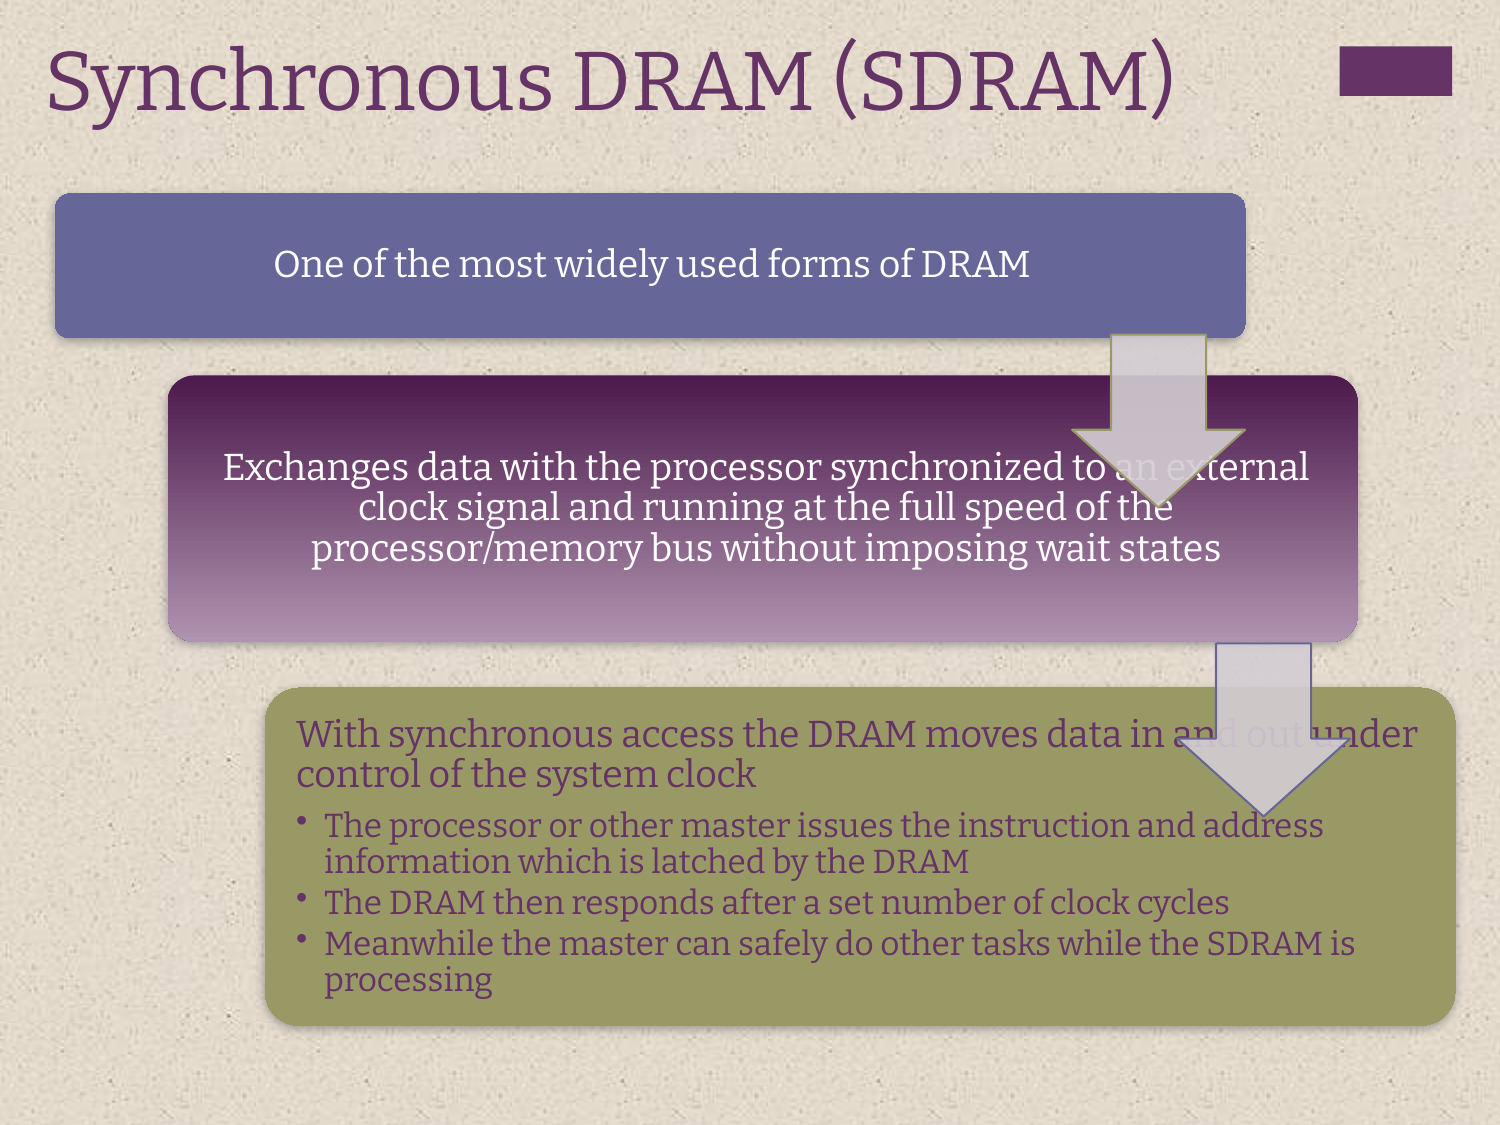

Synchronous DRAM (SDRAM)
One of the most widely used forms of DRAM
Exchanges data with the processor synchronized to an external clock signal and running at the full speed of the processor/memory bus without imposing wait states
With synchronous access the DRAM moves data in and out under control of the system clock
The processor or other master issues the instruction and address information which is latched by the DRAM
The DRAM then responds after a set number of clock cycles
Meanwhile the master can safely do other tasks while the SDRAM is processing